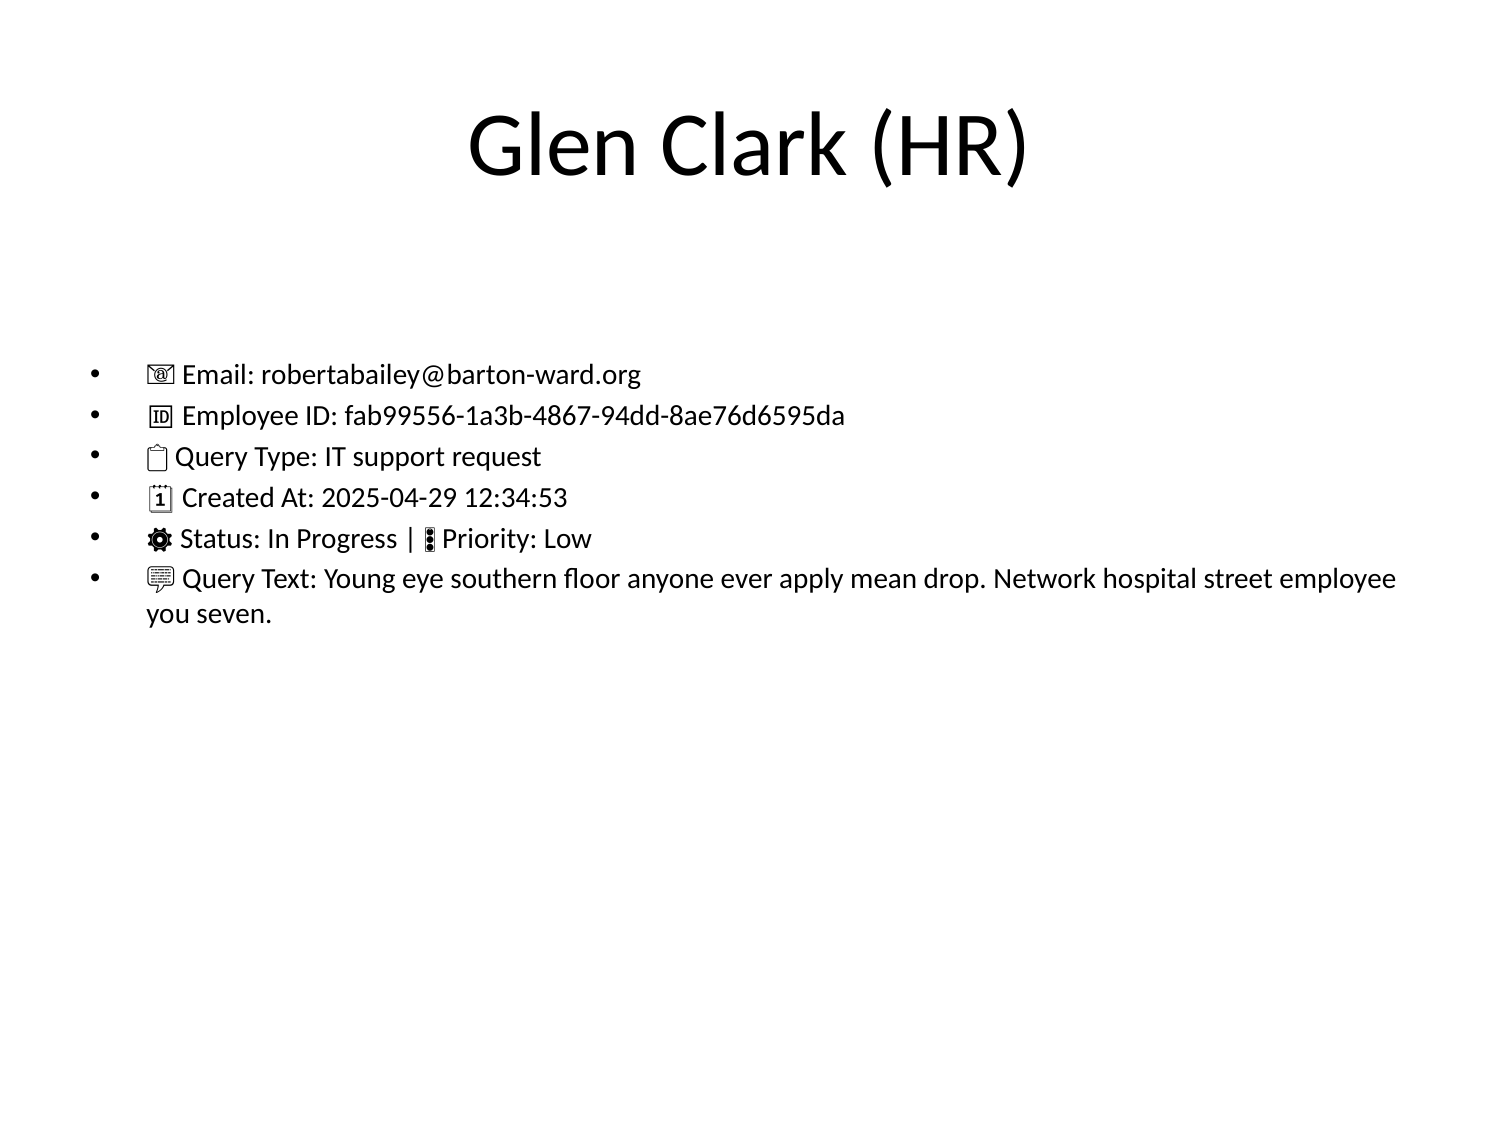

# Glen Clark (HR)

📧 Email: robertabailey@barton-ward.org
🆔 Employee ID: fab99556-1a3b-4867-94dd-8ae76d6595da
📋 Query Type: IT support request
🗓 Created At: 2025-04-29 12:34:53
⚙ Status: In Progress | 🚦 Priority: Low
💬 Query Text: Young eye southern floor anyone ever apply mean drop. Network hospital street employee you seven.